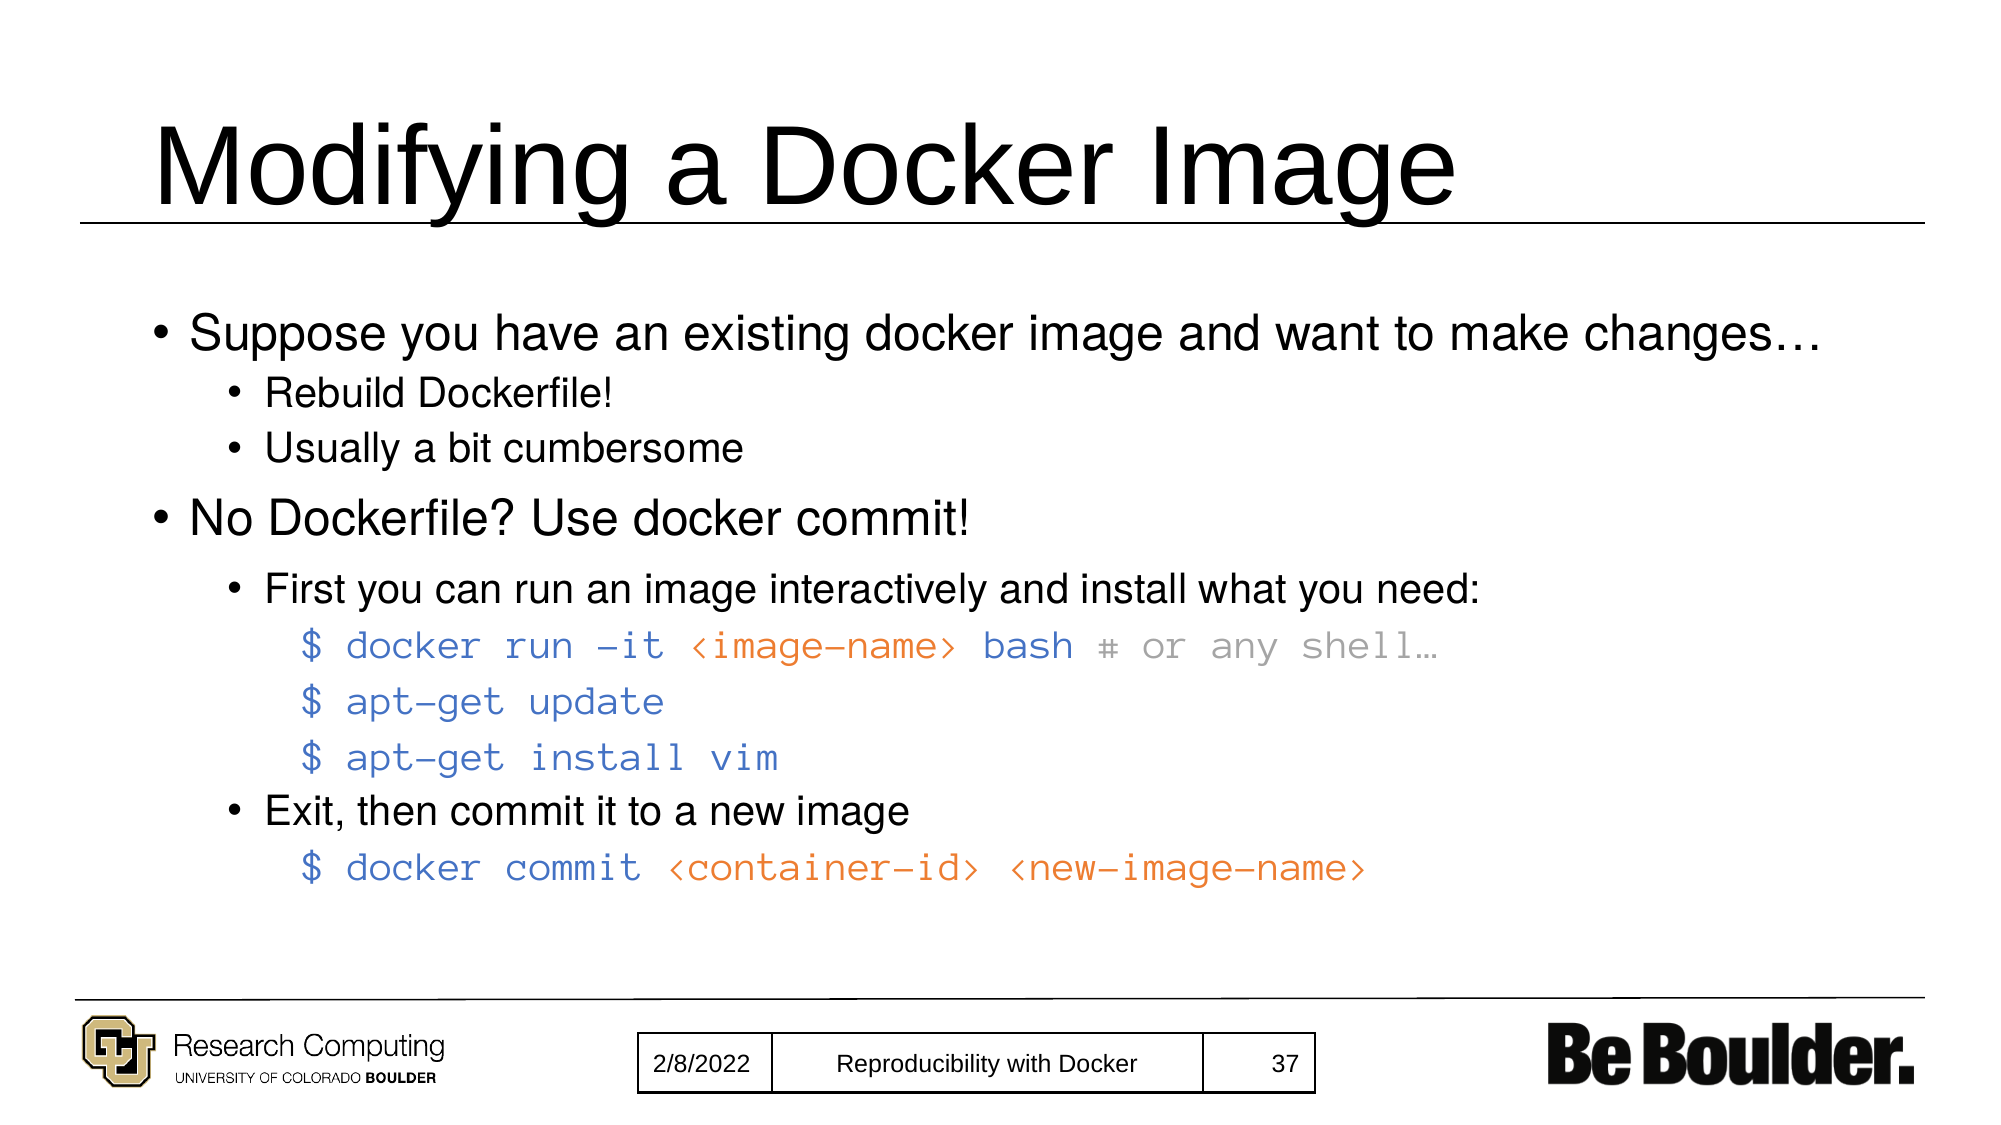

# Modifying a Docker Image
Suppose you have an existing docker image and want to make changes…
Rebuild Dockerfile!
Usually a bit cumbersome
No Dockerfile? Use docker commit!
First you can run an image interactively and install what you need:
$ docker run -it <image-name> bash # or any shell…
$ apt-get update
$ apt-get install vim
Exit, then commit it to a new image
$ docker commit <container-id> <new-image-name>

2/8/2022
37
Reproducibility with Docker